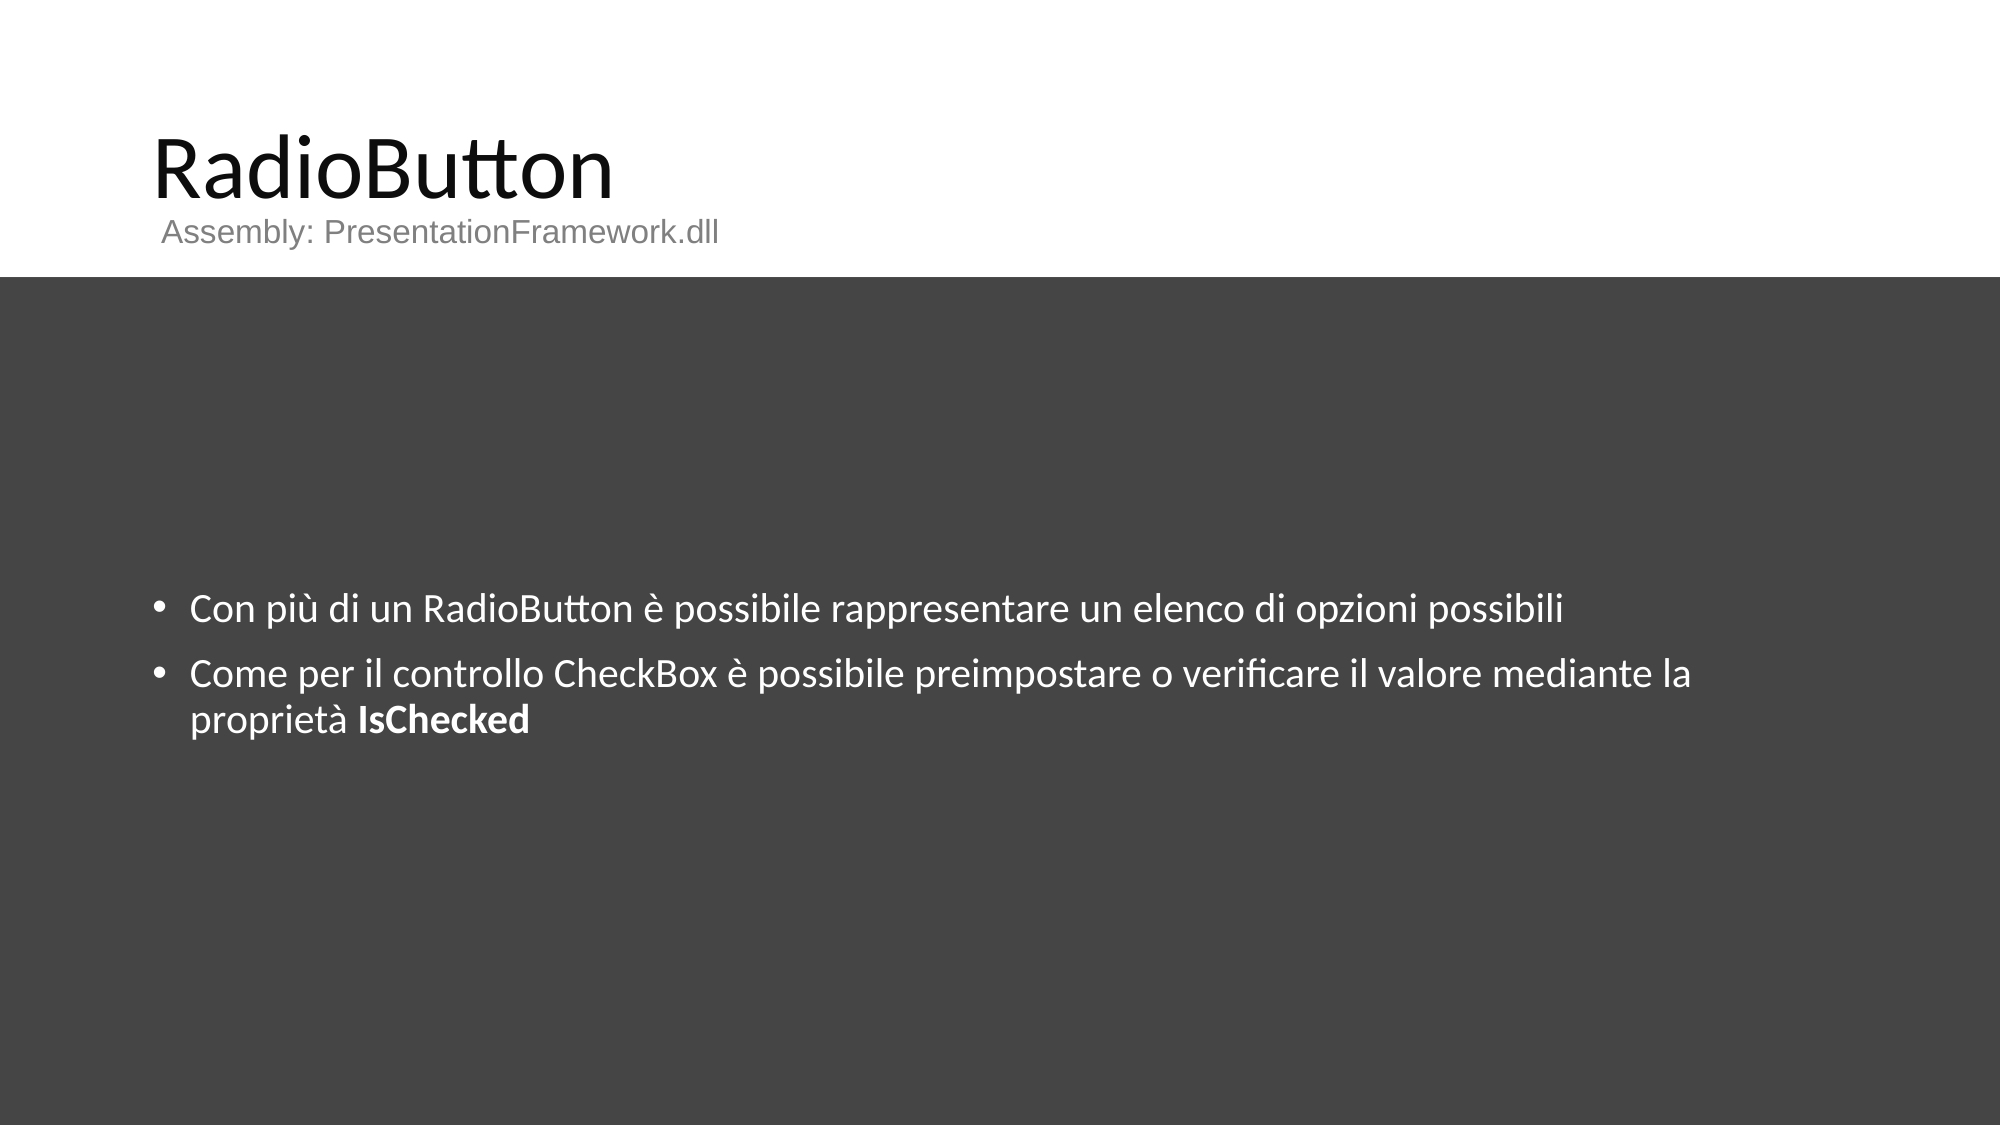

# RadioButton
Assembly: PresentationFramework.dll

Con più di un RadioButton è possibile rappresentare un elenco di opzioni possibili
Come per il controllo CheckBox è possibile preimpostare o verificare il valore mediante la proprietà IsChecked